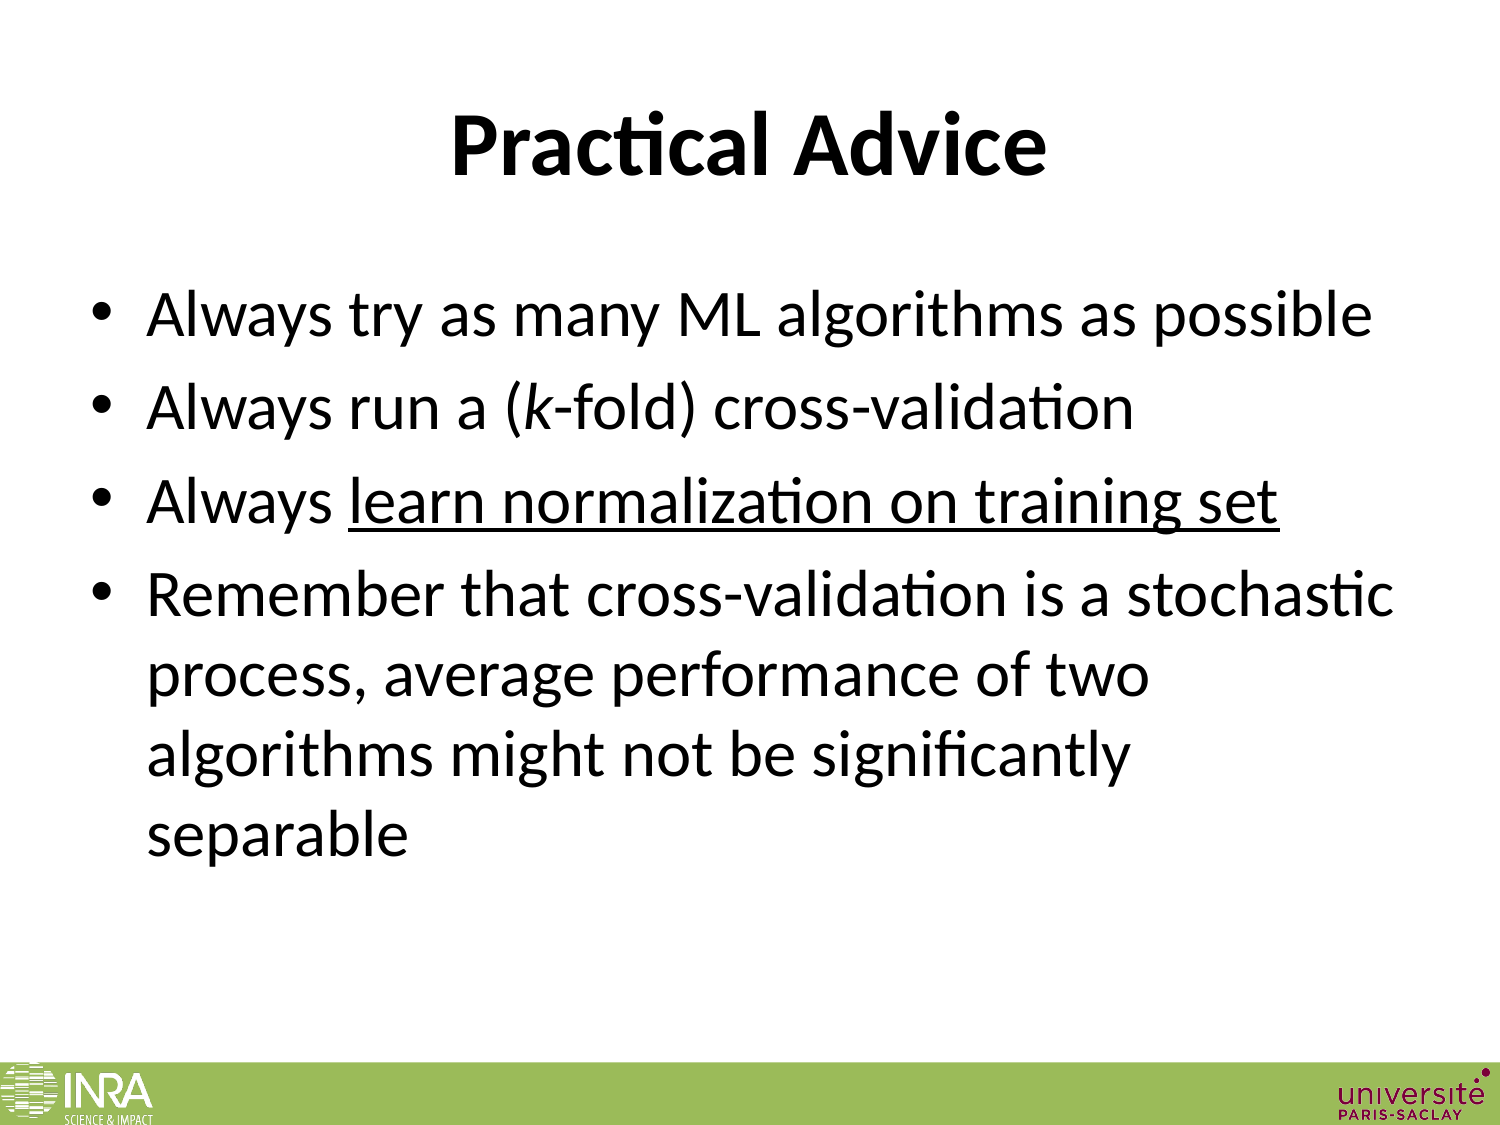

# Practical Advice
Always try as many ML algorithms as possible
Always run a (k-fold) cross-validation
Always learn normalization on training set
Remember that cross-validation is a stochastic process, average performance of two algorithms might not be significantly separable